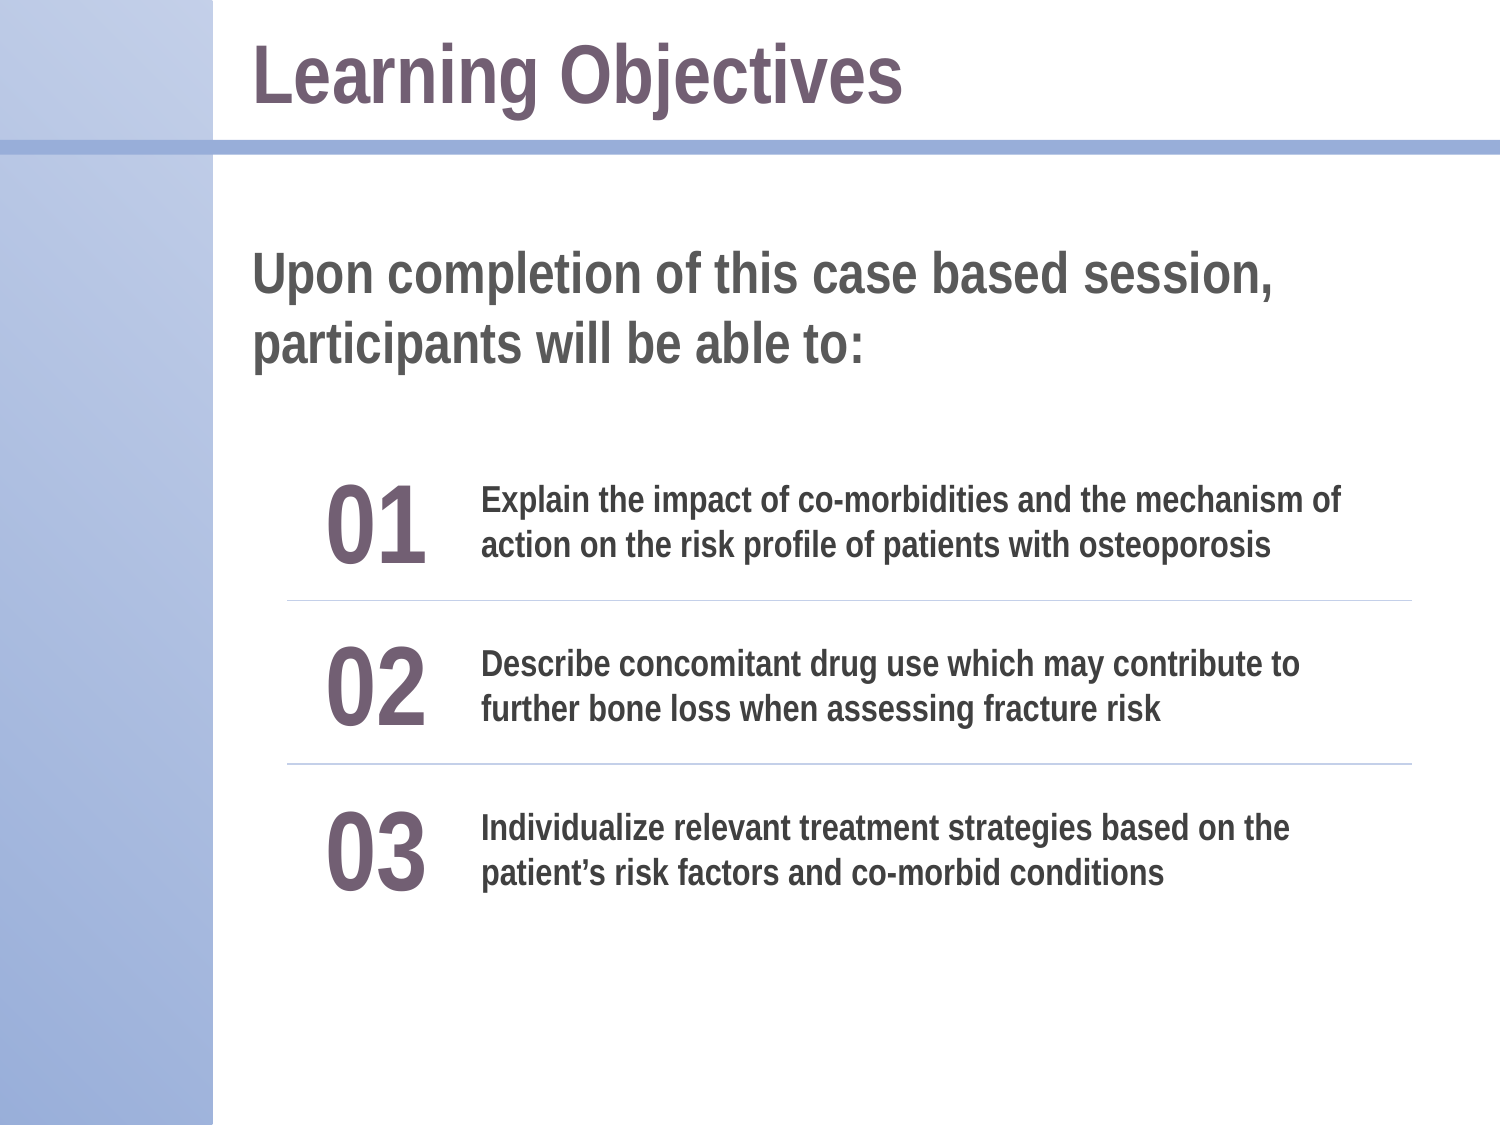

Learning Objectives

Upon completion of this case based session, participants will be able to:
01
Explain the impact of co-morbidities and the mechanism of action on the risk profile of patients with osteoporosis
02
Describe concomitant drug use which may contribute to further bone loss when assessing fracture risk
03
Individualize relevant treatment strategies based on the patient’s risk factors and co-morbid conditions